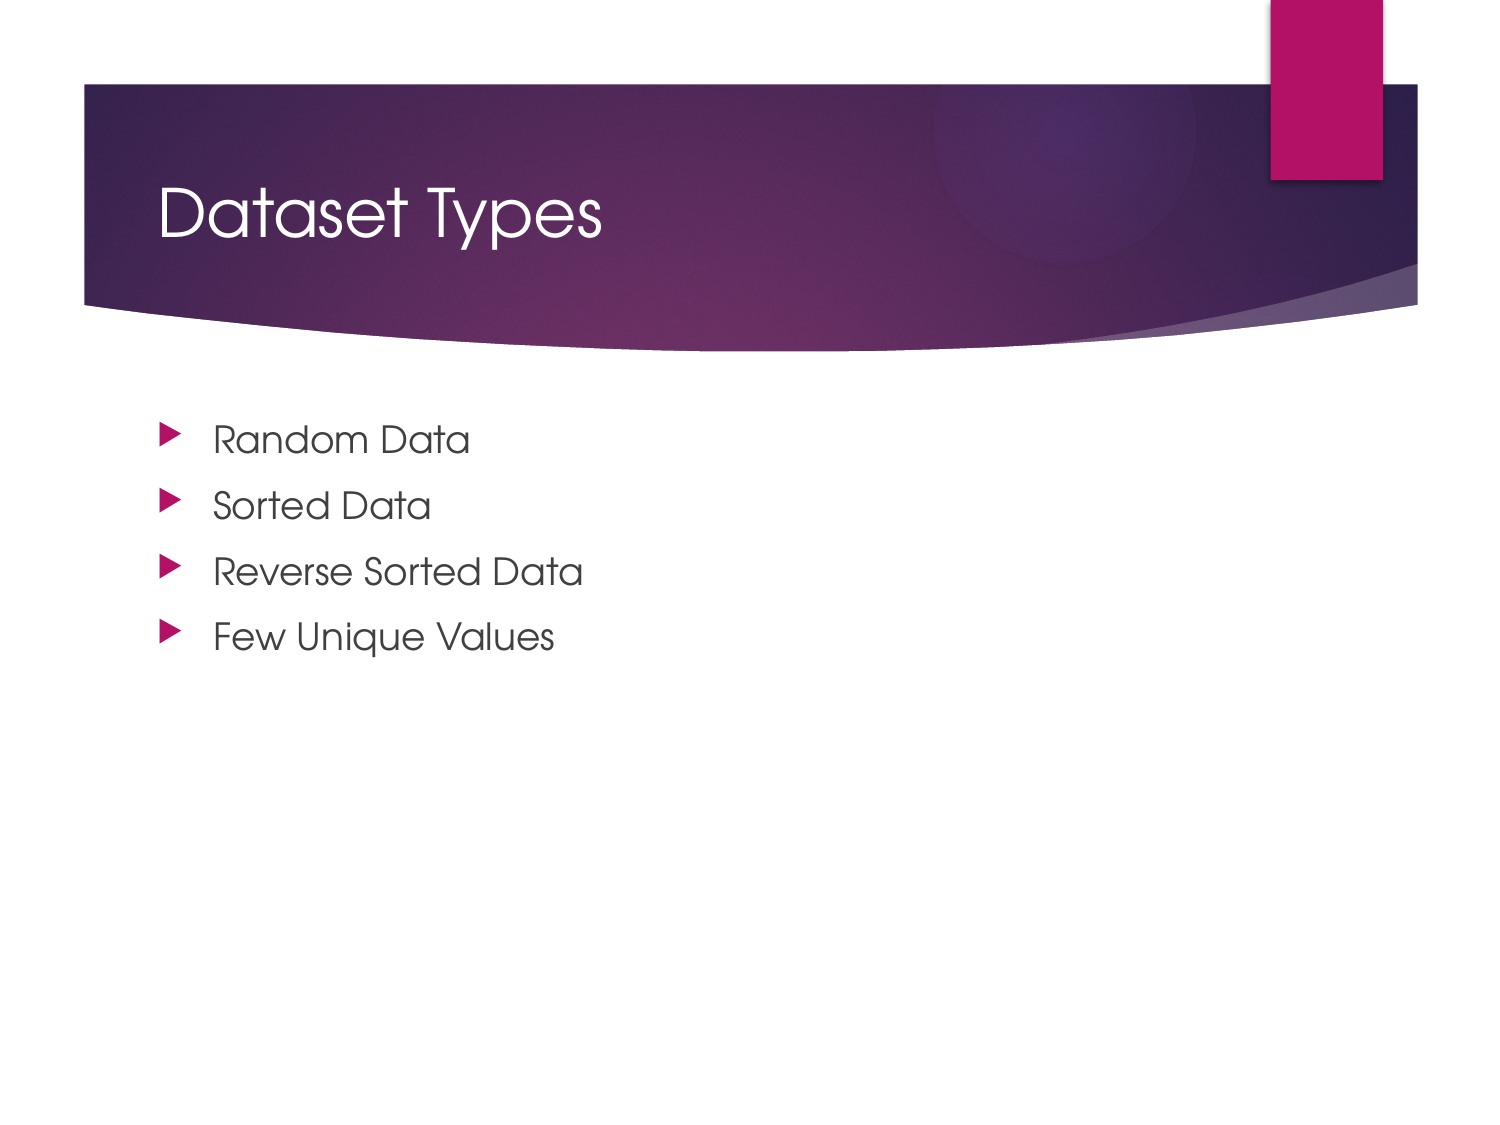

# Dataset Types
Random Data
Sorted Data
Reverse Sorted Data
Few Unique Values